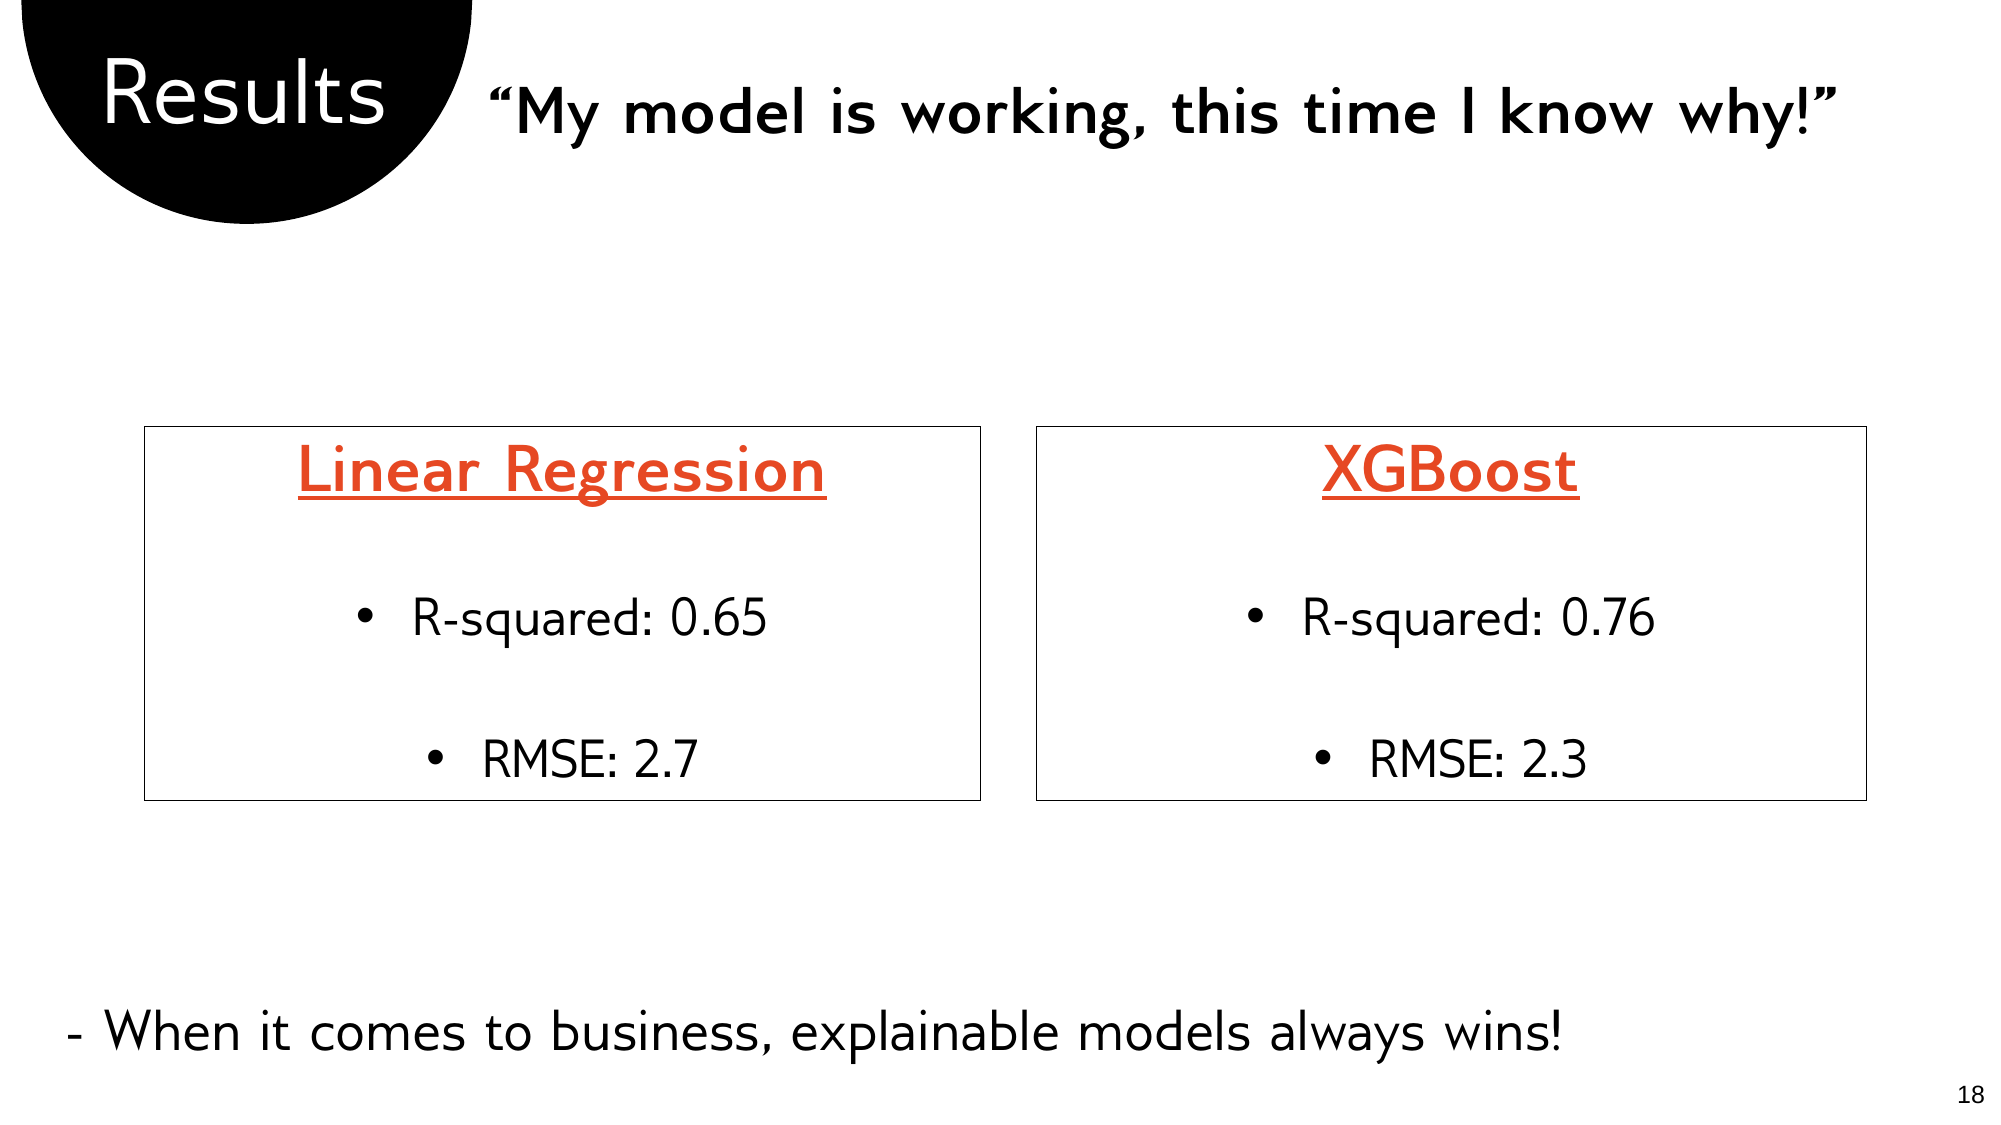

# Results
“My model is working, this time I know why!”
Linear Regression
R-squared: 0.65
RMSE: 2.7
XGBoost
R-squared: 0.76
RMSE: 2.3
- When it comes to business, explainable models always wins!
18